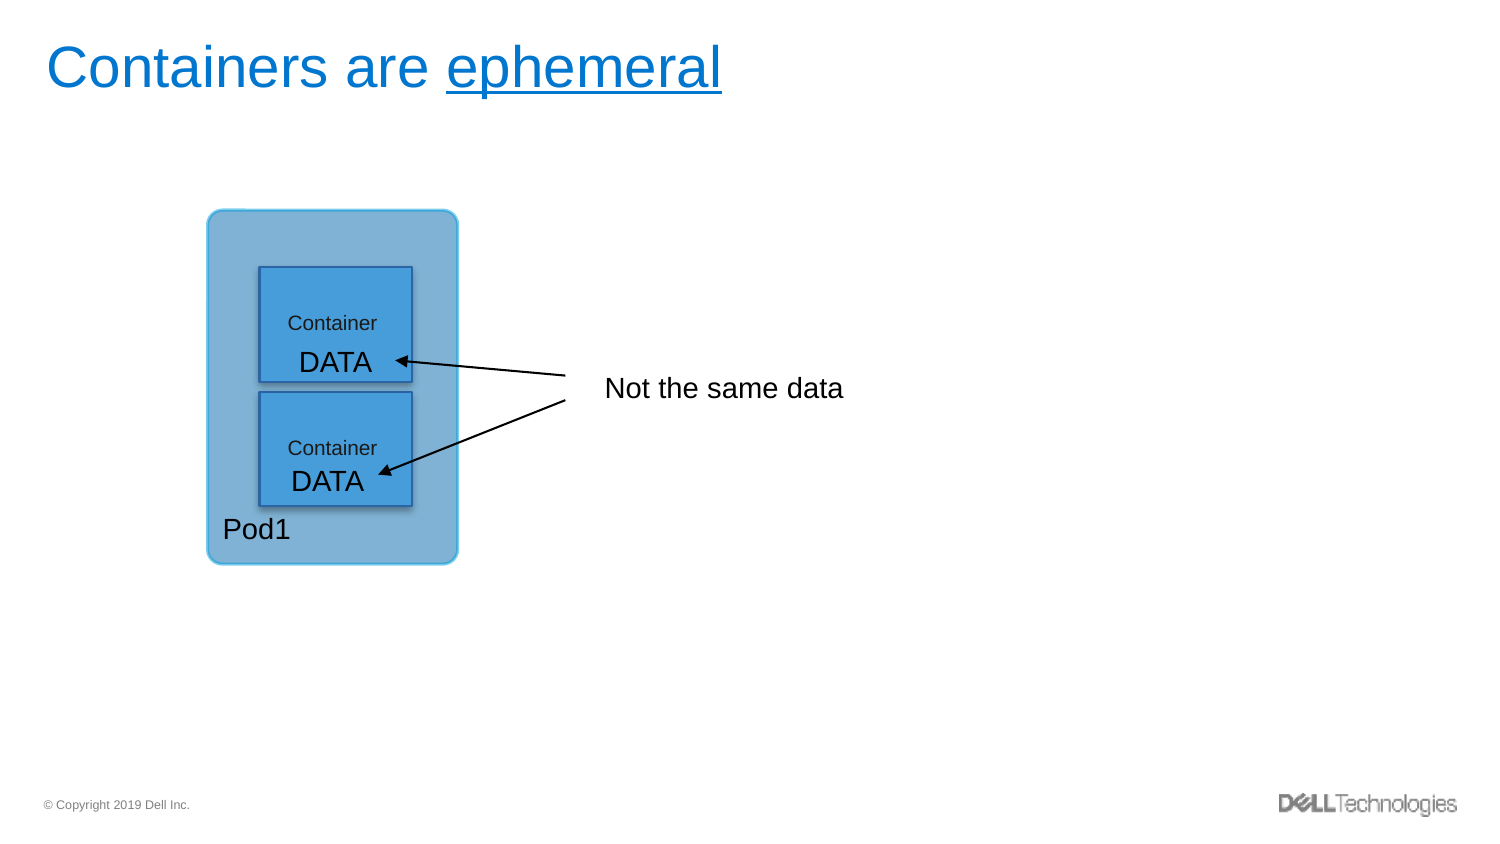

# Containers are ephemeral

Container

Container
Pod1
DATA
Not the same data
DATA